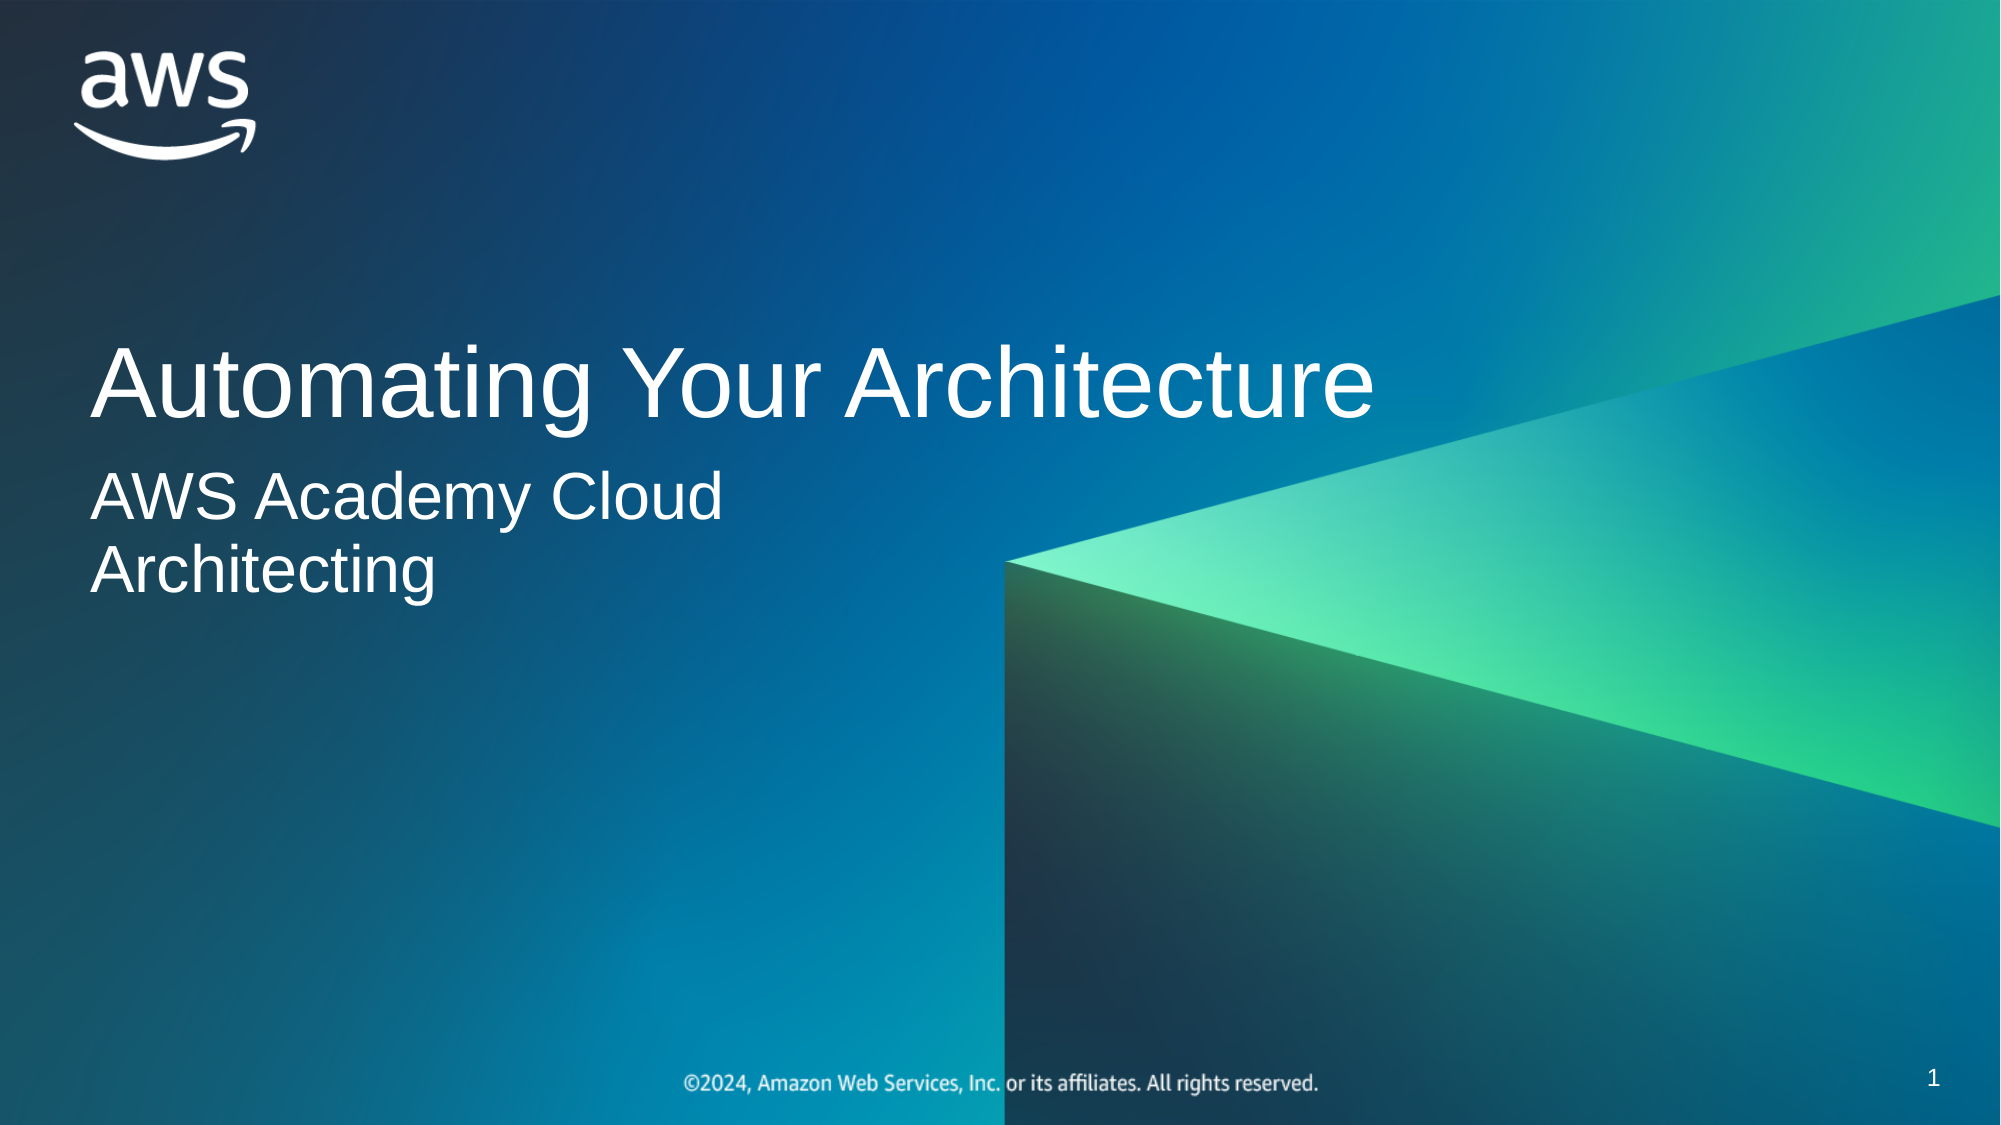

# Automating Your Architecture
AWS Academy Cloud Architecting
1